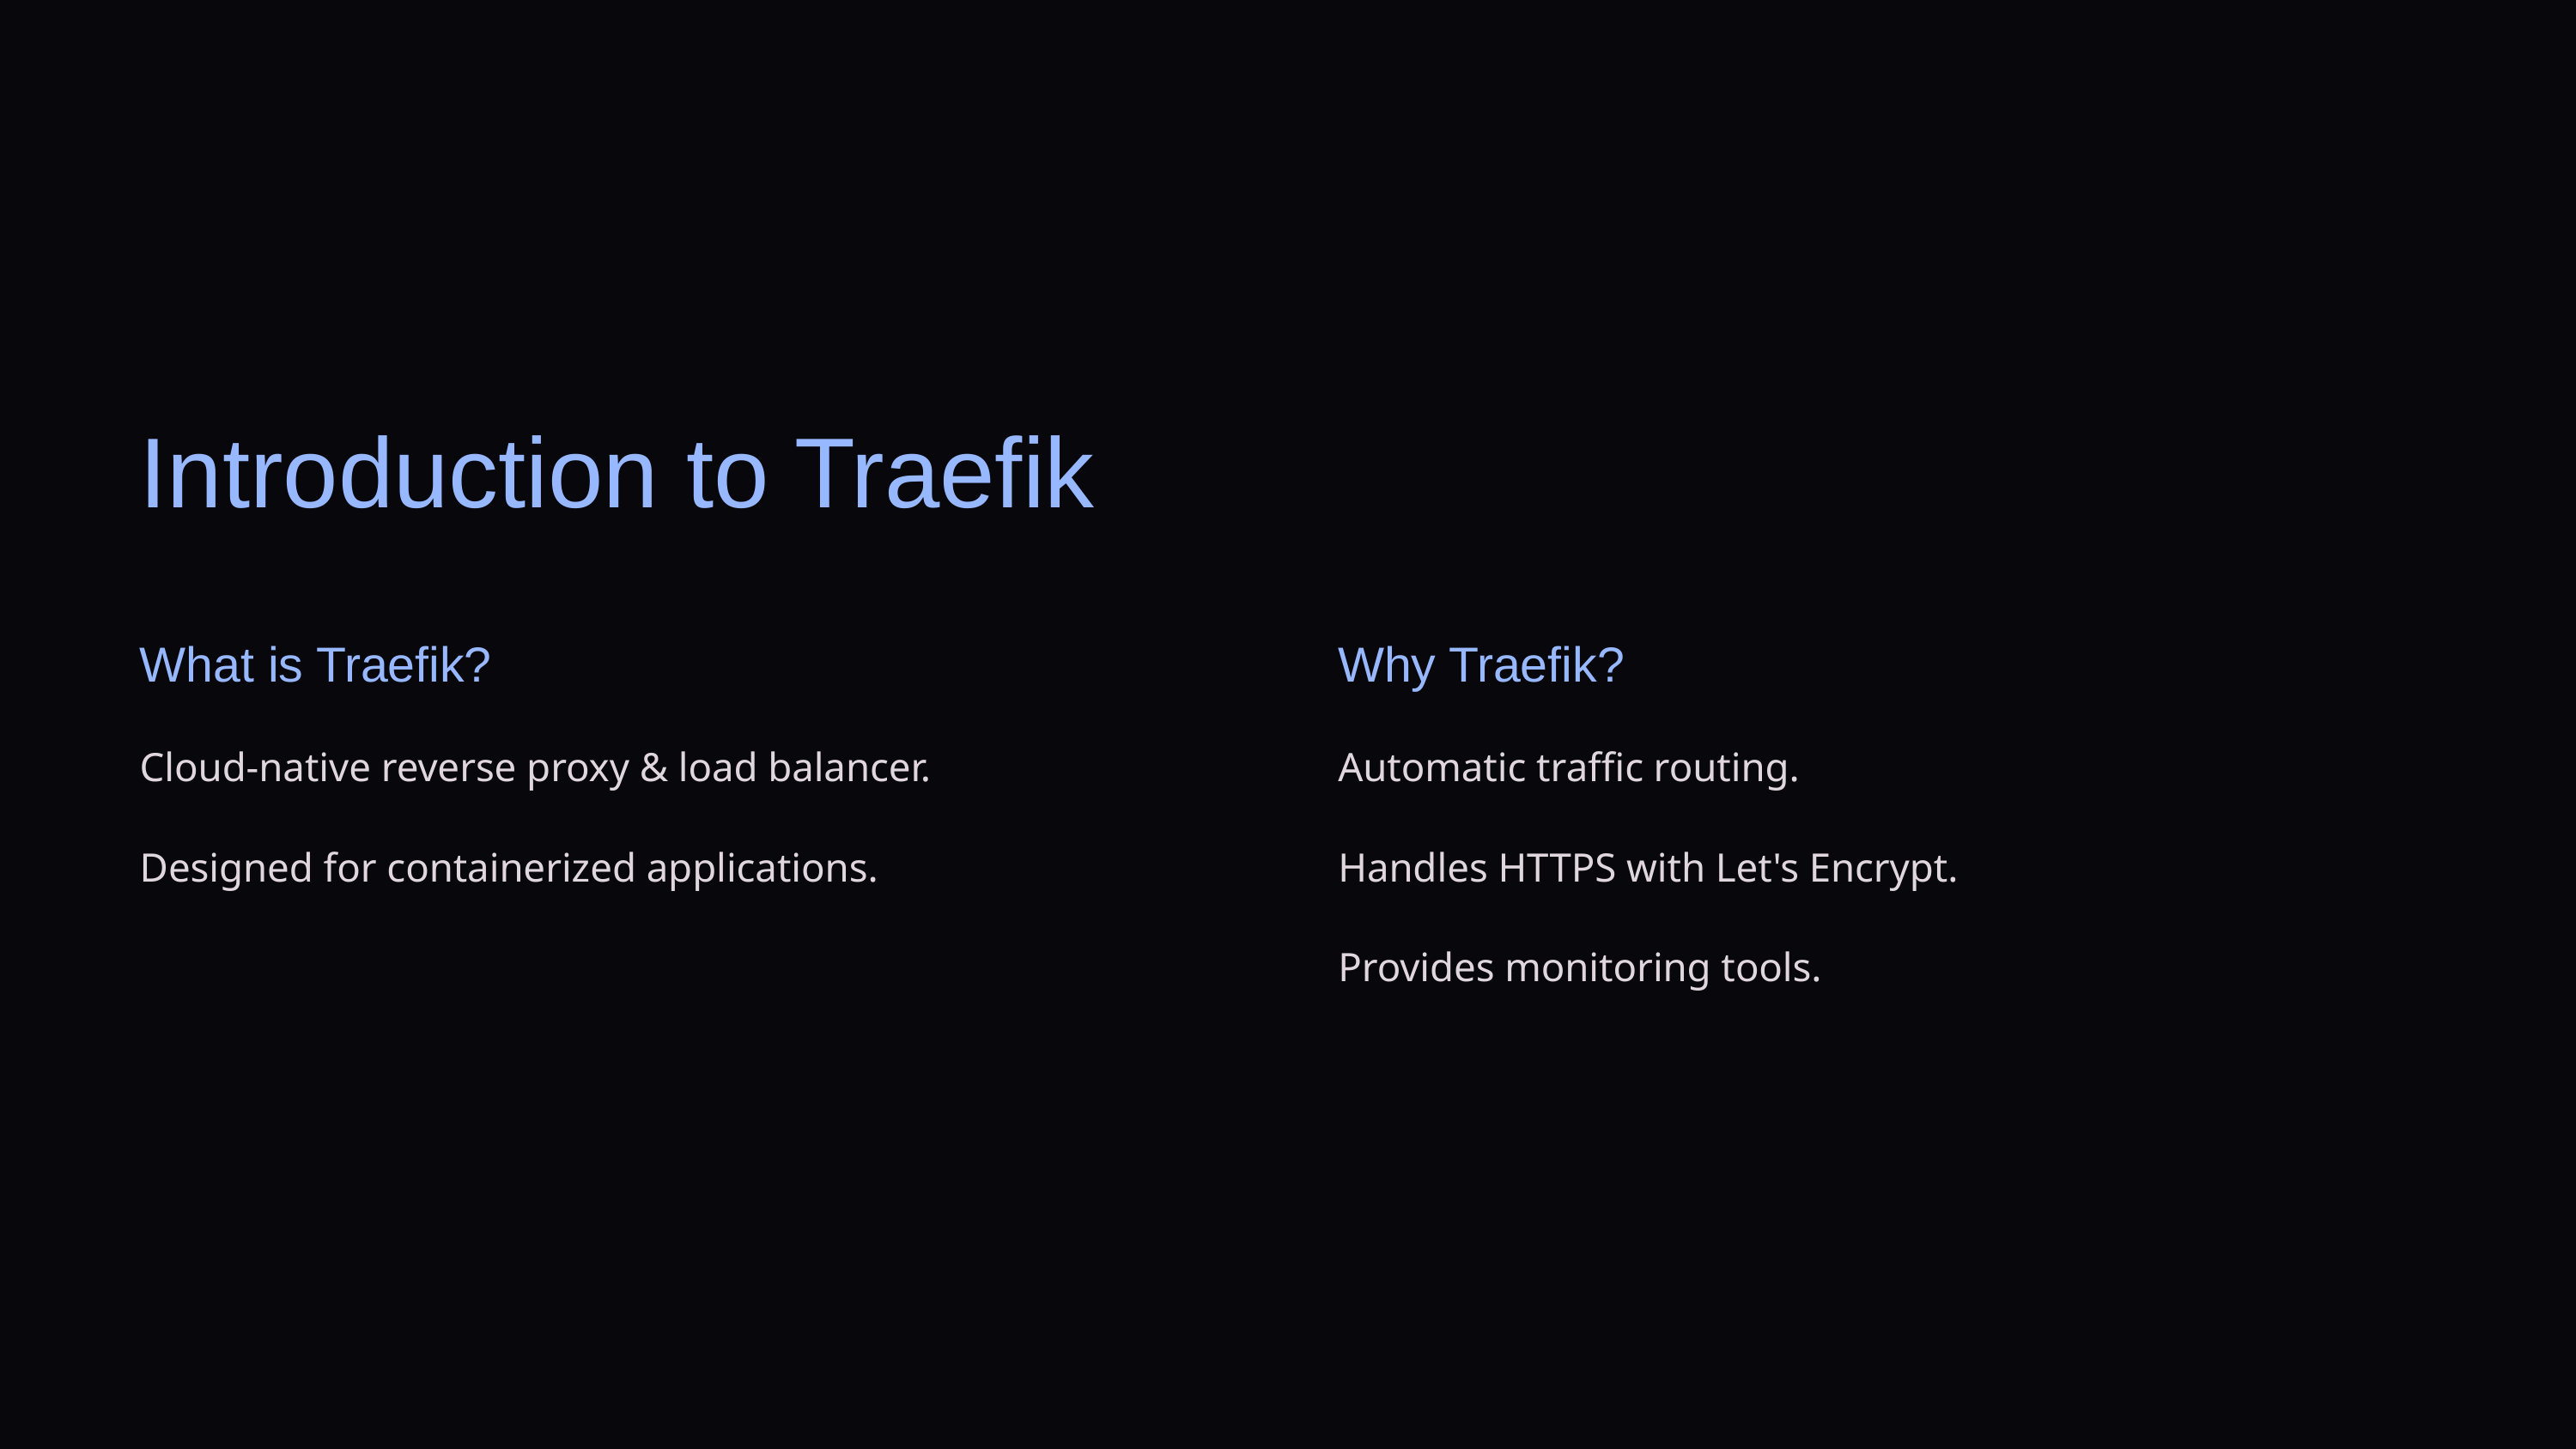

Introduction to Traefik
What is Traefik?
Why Traefik?
Cloud-native reverse proxy & load balancer.
Automatic traffic routing.
Designed for containerized applications.
Handles HTTPS with Let's Encrypt.
Provides monitoring tools.